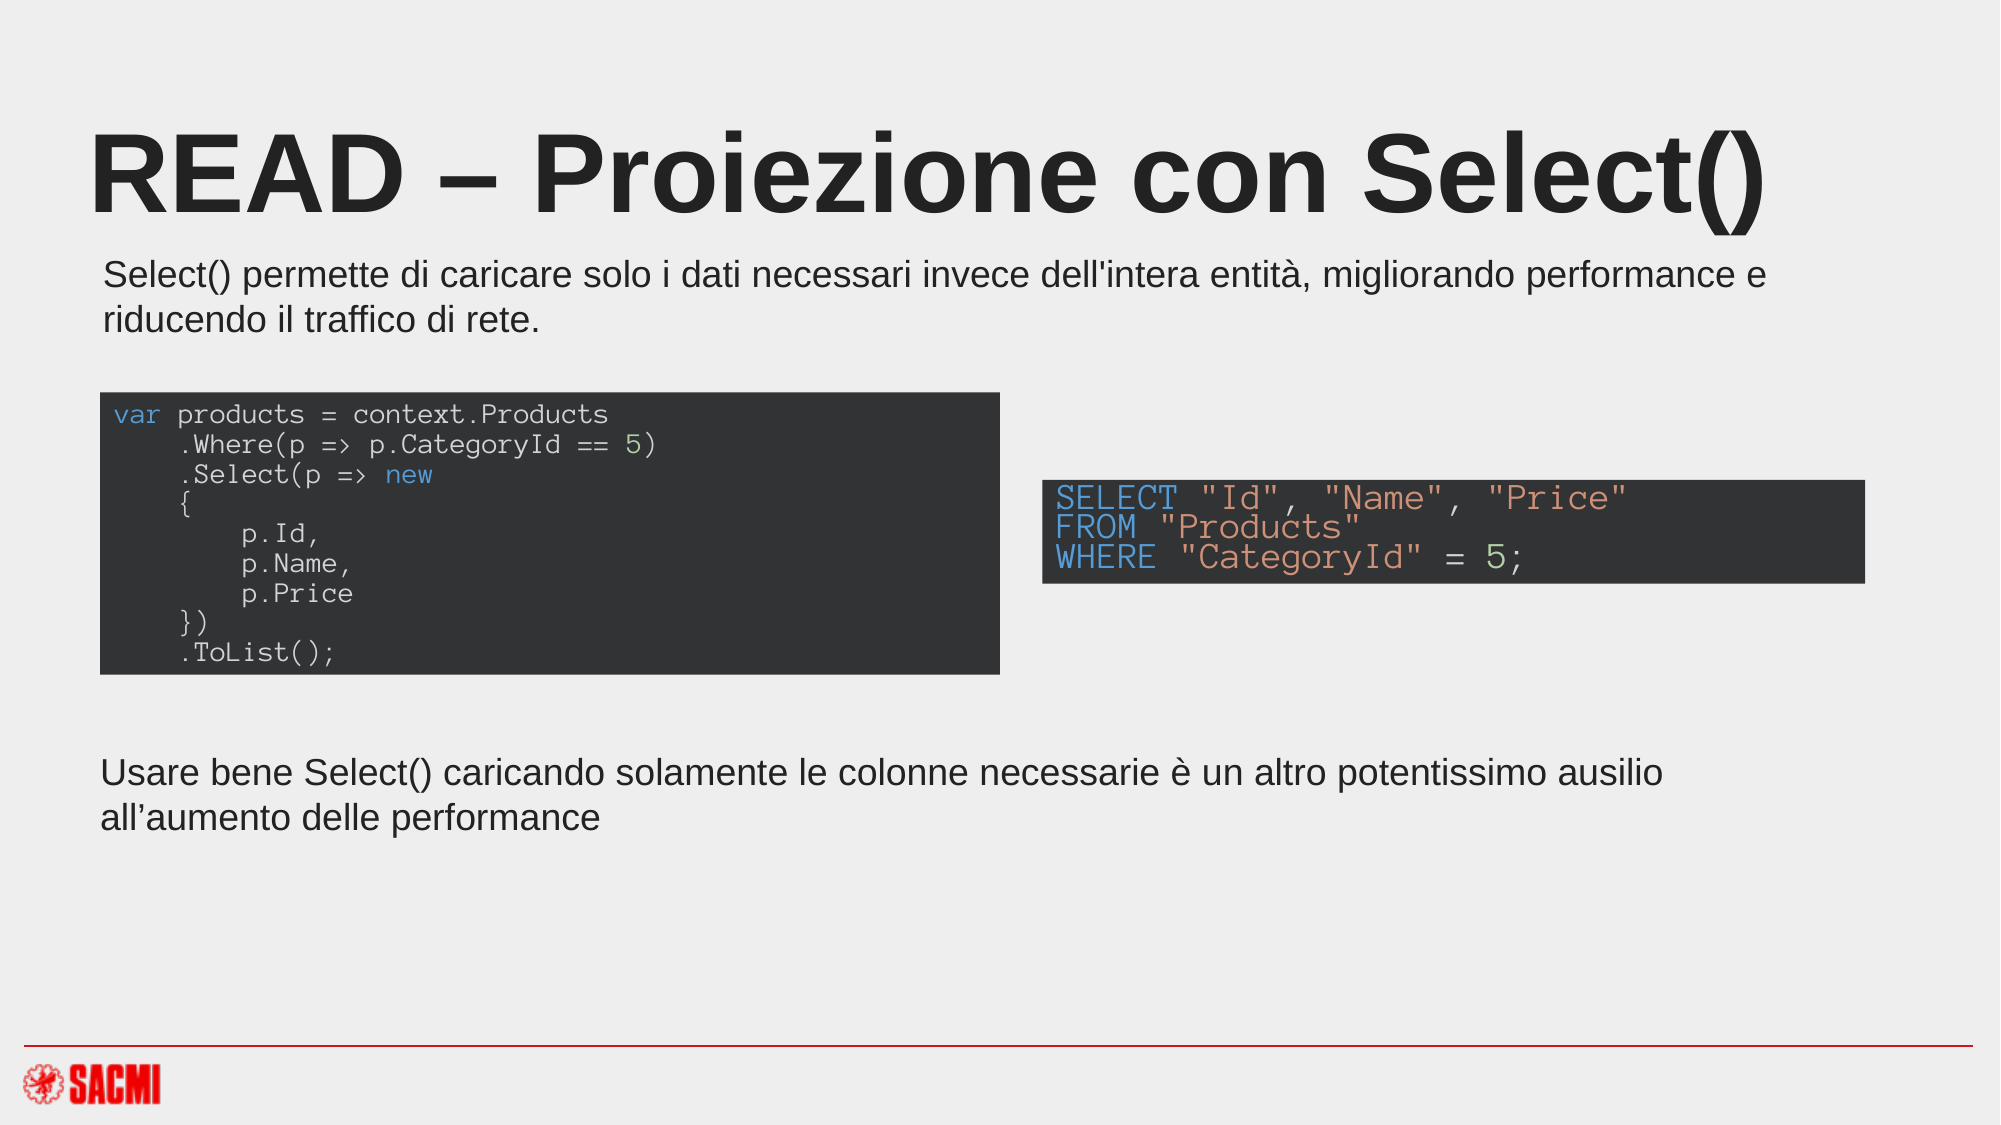

# READ – Proiezione con Select()
Select() permette di caricare solo i dati necessari invece dell'intera entità, migliorando performance e riducendo il traffico di rete.
var products = context.Products
    .Where(p => p.CategoryId == 5)
    .Select(p => new
    {
        p.Id,
        p.Name,
        p.Price
    })
    .ToList();
SELECT "Id", "Name", "Price"
FROM "Products"
WHERE "CategoryId" = 5;
Usare bene Select() caricando solamente le colonne necessarie è un altro potentissimo ausilio all’aumento delle performance